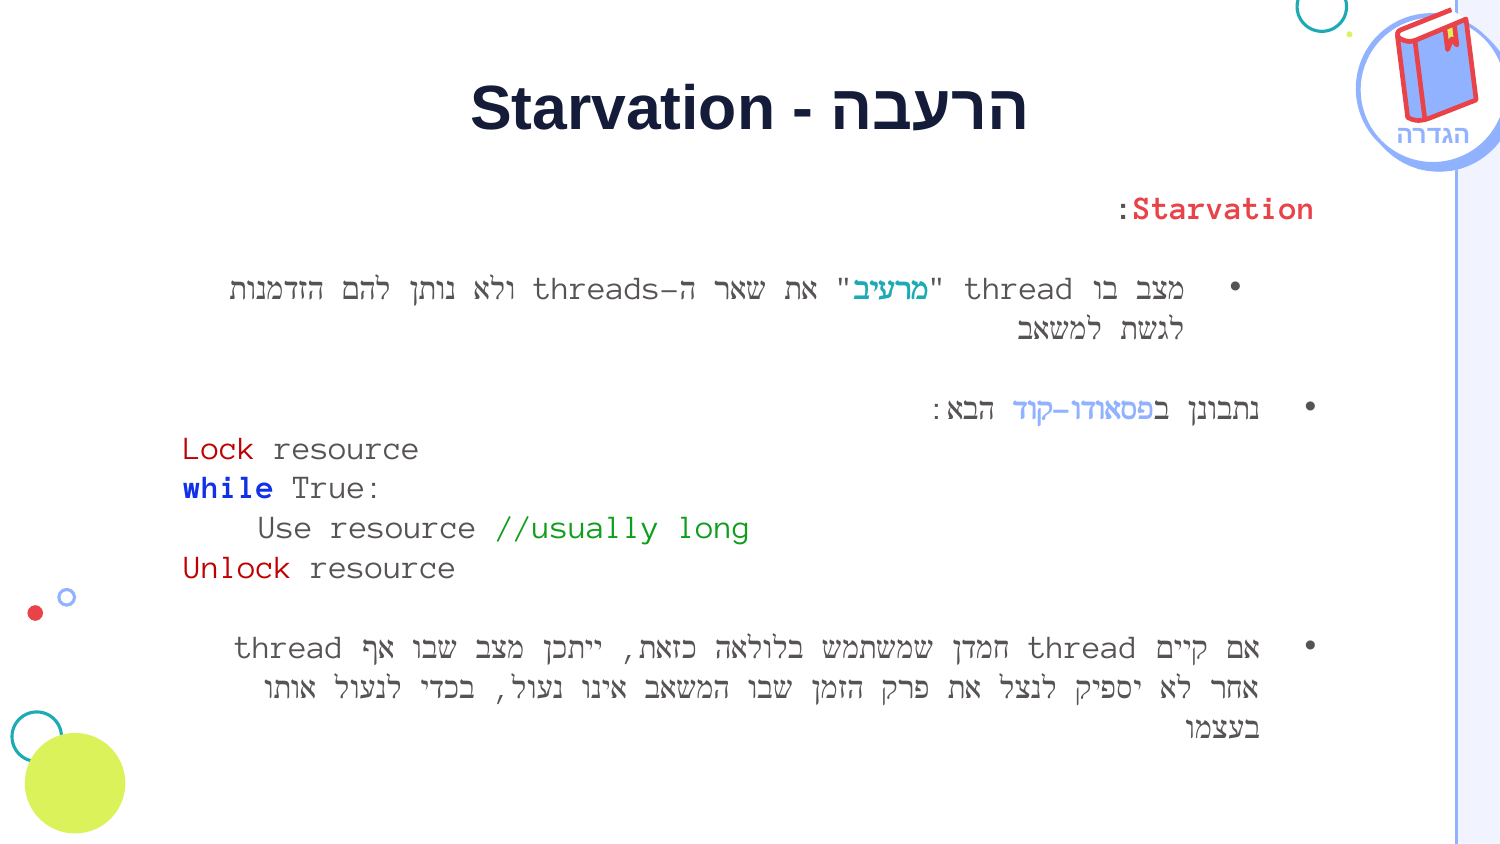

# הרעבה - Starvation
הגדרה
Starvation:
מצב בו thread "מרעיב" את שאר ה-threads ולא נותן להם הזדמנות לגשת למשאב
נתבונן בפסאודו-קוד הבא:
Lock resource
while True:
Use resource //usually long
Unlock resource

אם קיים thread חמדן שמשתמש בלולאה כזאת, ייתכן מצב שבו אף thread אחר לא יספיק לנצל את פרק הזמן שבו המשאב אינו נעול, בכדי לנעול אותו בעצמו